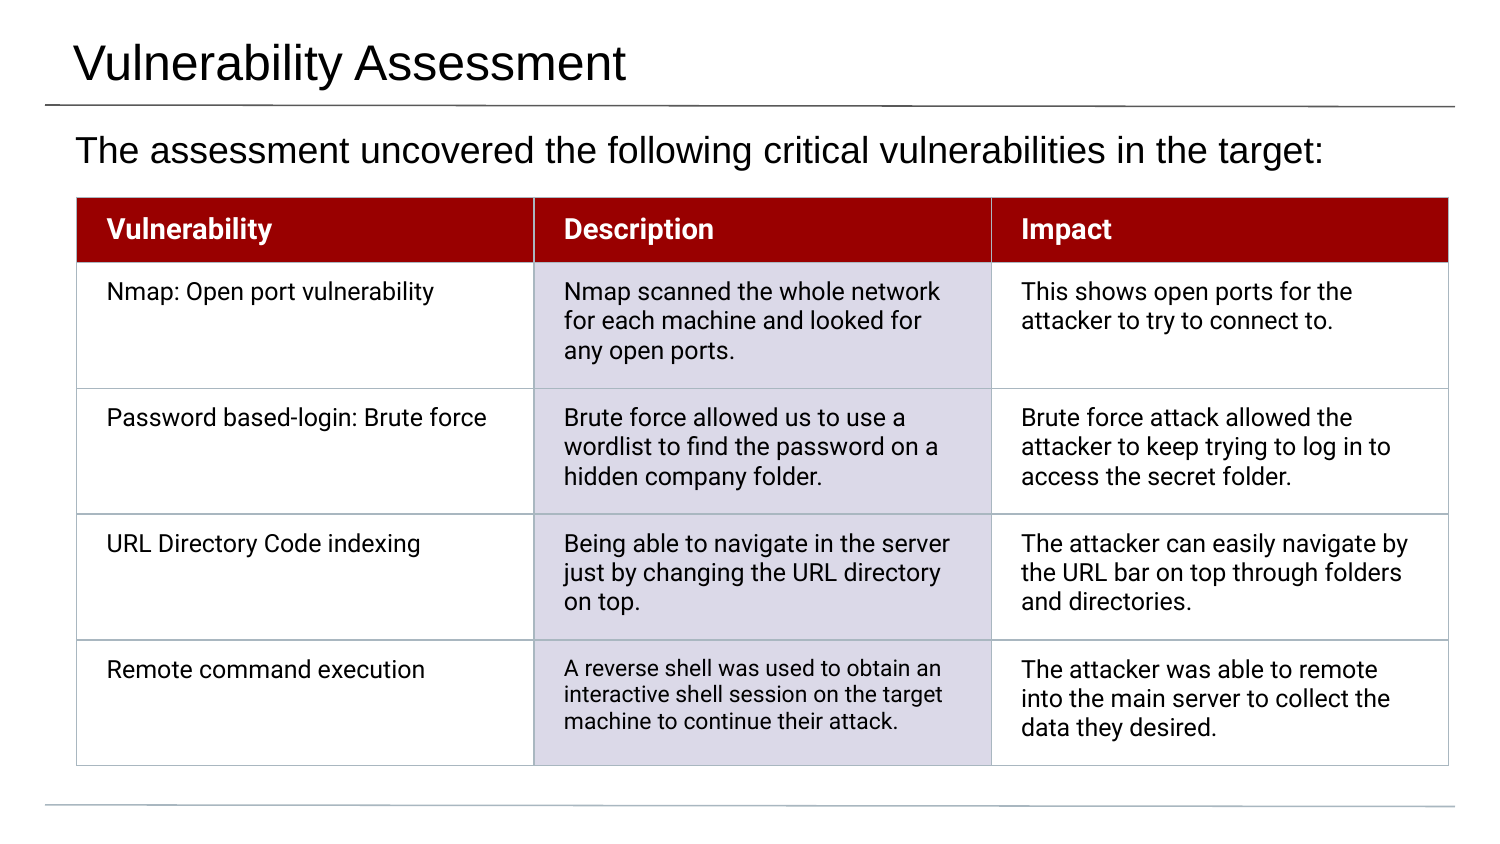

# Vulnerability Assessment
The assessment uncovered the following critical vulnerabilities in the target:
| Vulnerability | Description | Impact |
| --- | --- | --- |
| Nmap: Open port vulnerability | Nmap scanned the whole network for each machine and looked for any open ports. | This shows open ports for the attacker to try to connect to. |
| Password based-login: Brute force | Brute force allowed us to use a wordlist to find the password on a hidden company folder. | Brute force attack allowed the attacker to keep trying to log in to access the secret folder. |
| URL Directory Code indexing | Being able to navigate in the server just by changing the URL directory on top. | The attacker can easily navigate by the URL bar on top through folders and directories. |
| Remote command execution | A reverse shell was used to obtain an interactive shell session on the target machine to continue their attack. | The attacker was able to remote into the main server to collect the data they desired. |